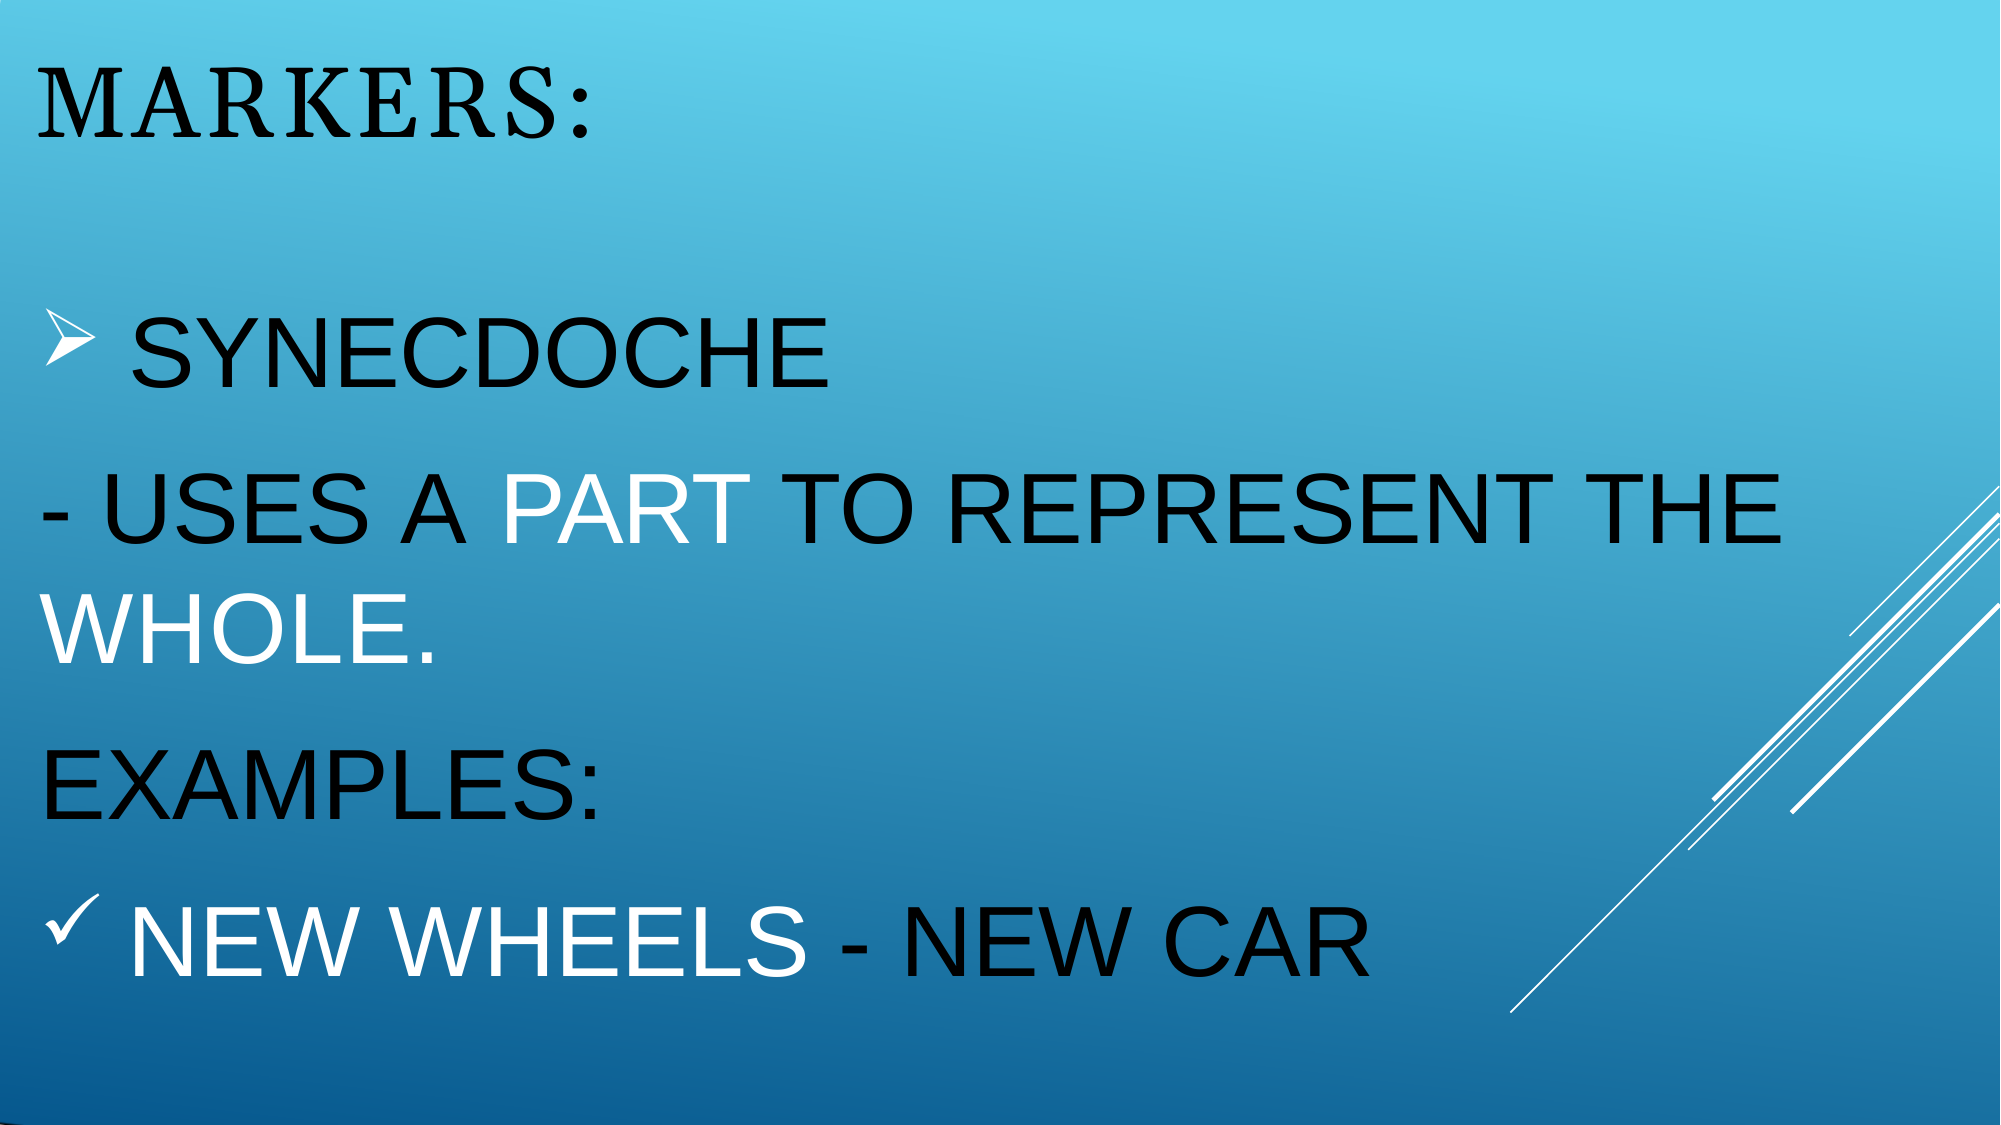

MARKERS:

SYNECDOCHE
- USES A PART TO REPRESENT THE WHOLE.
EXAMPLES:
NEW WHEELS - NEW CAR